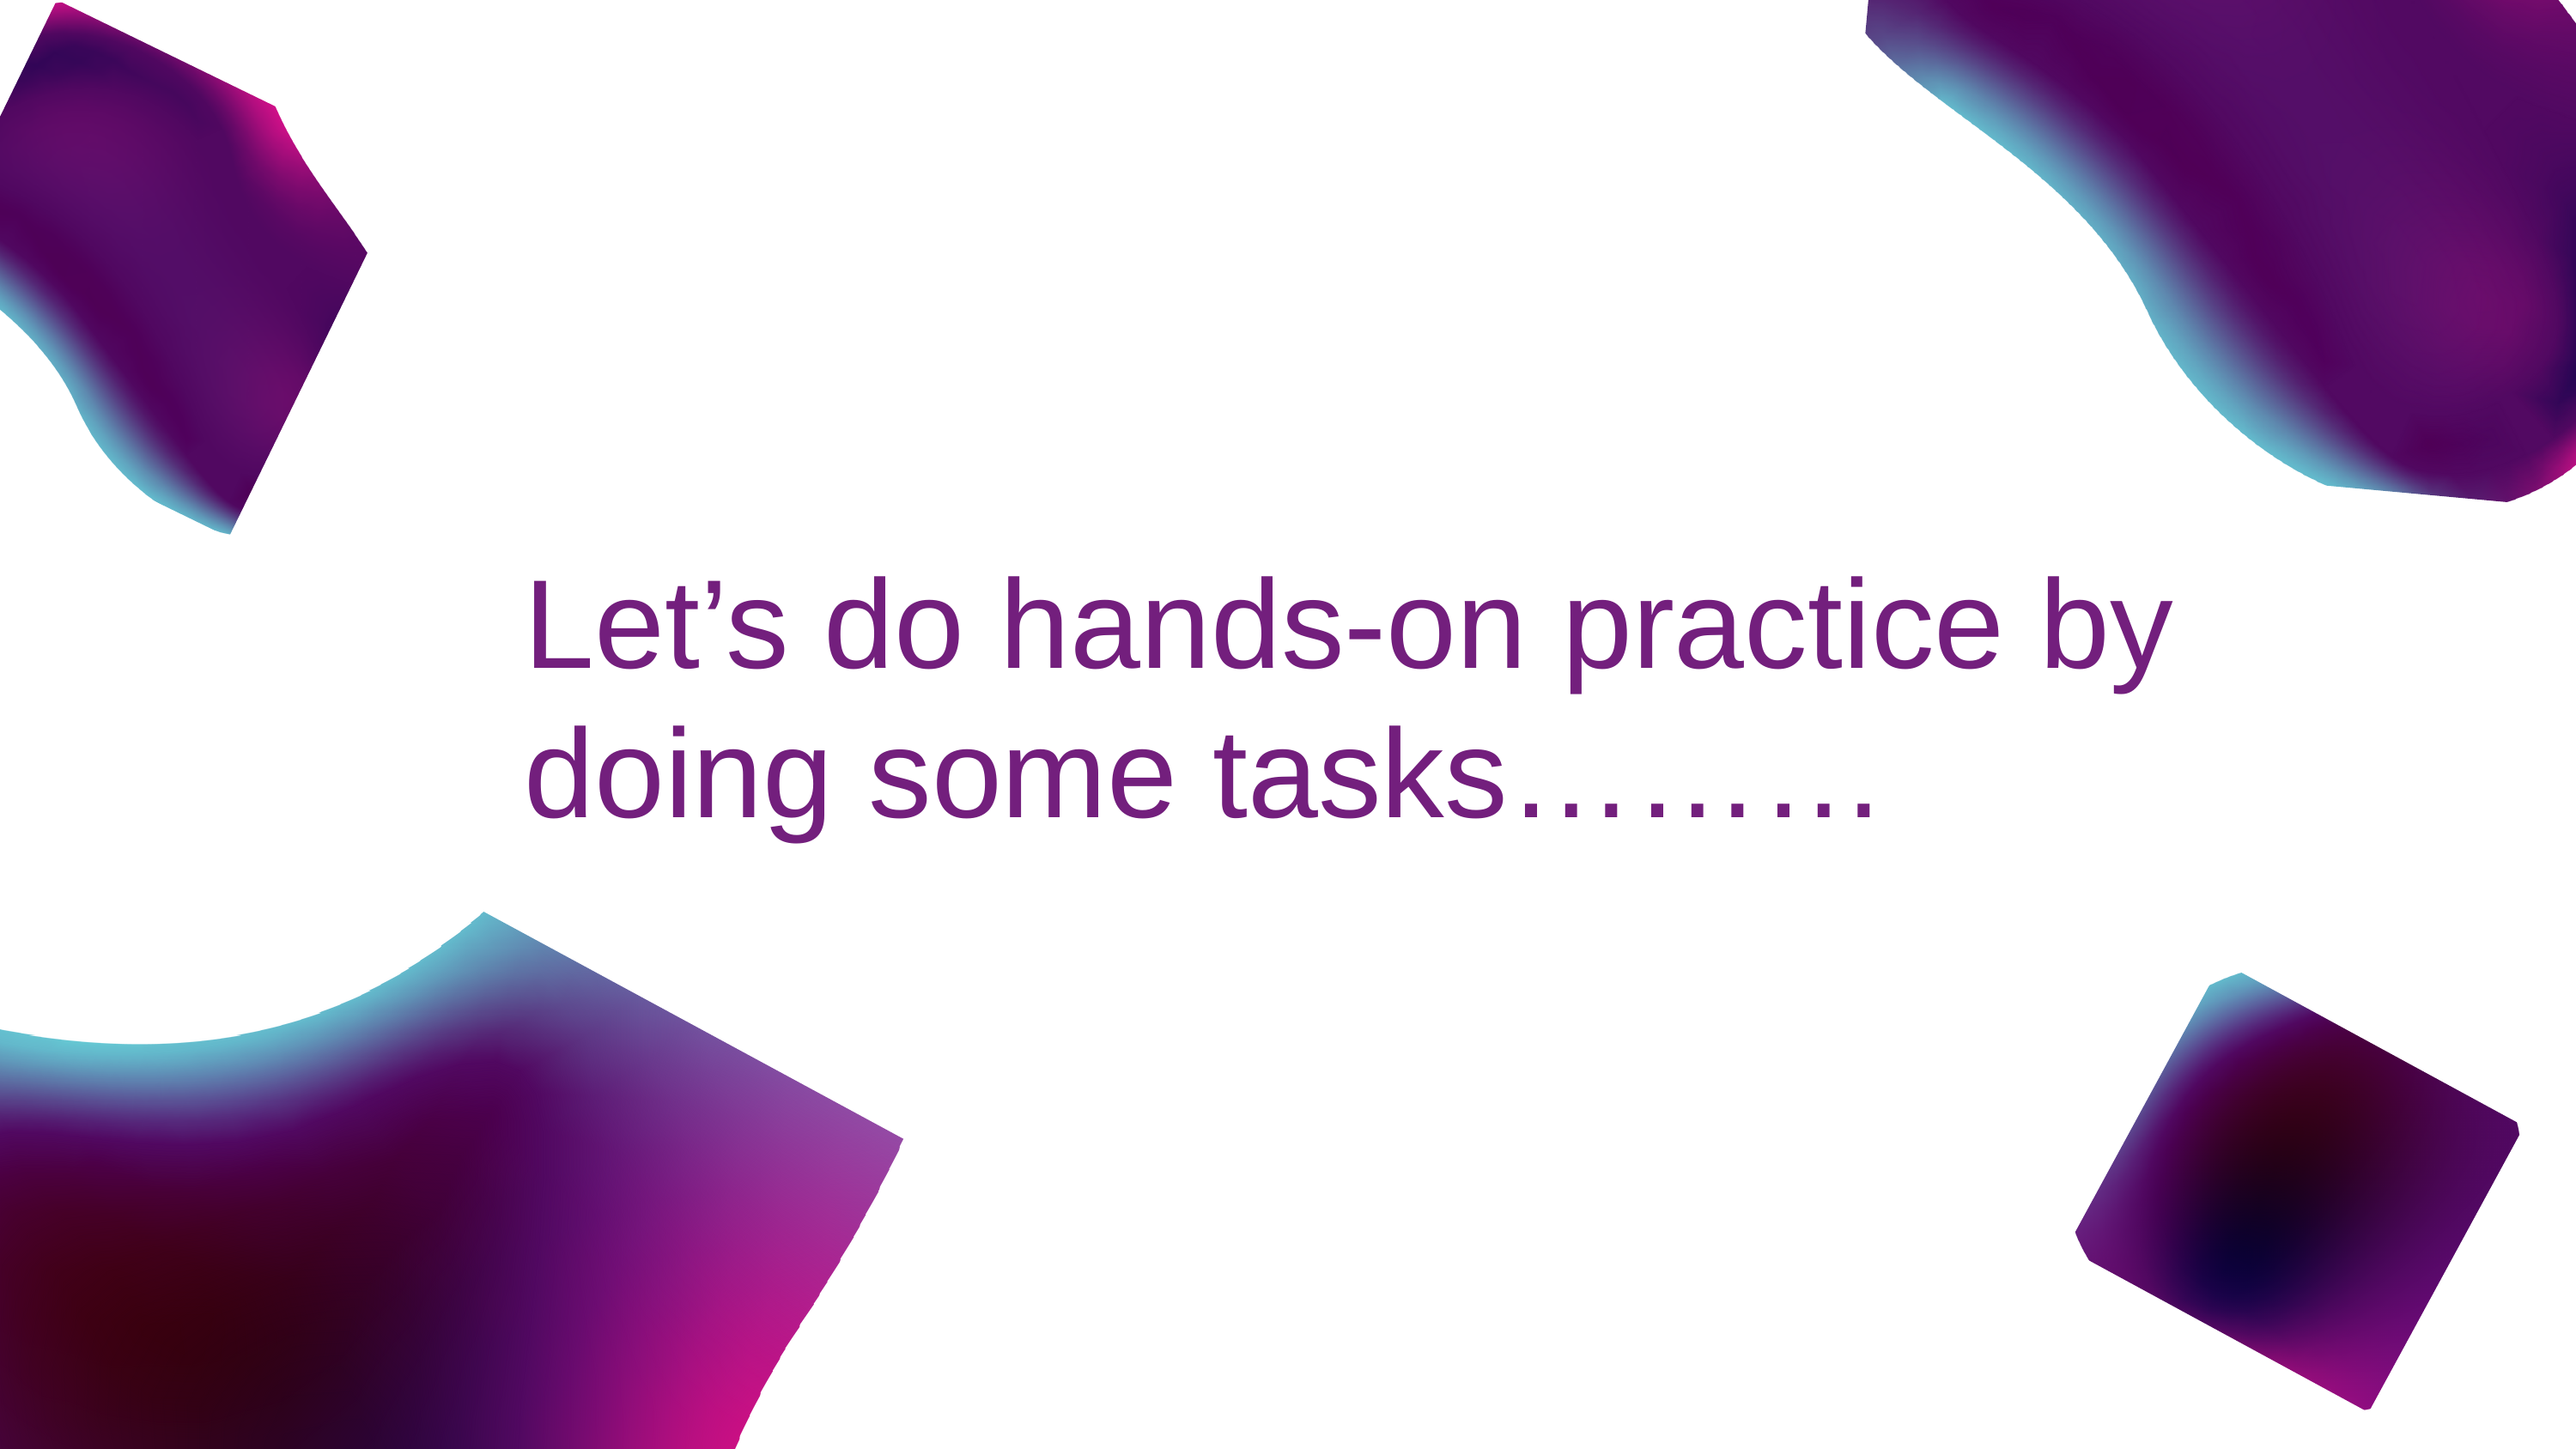

Let’s do hands-on practice by doing some tasks………